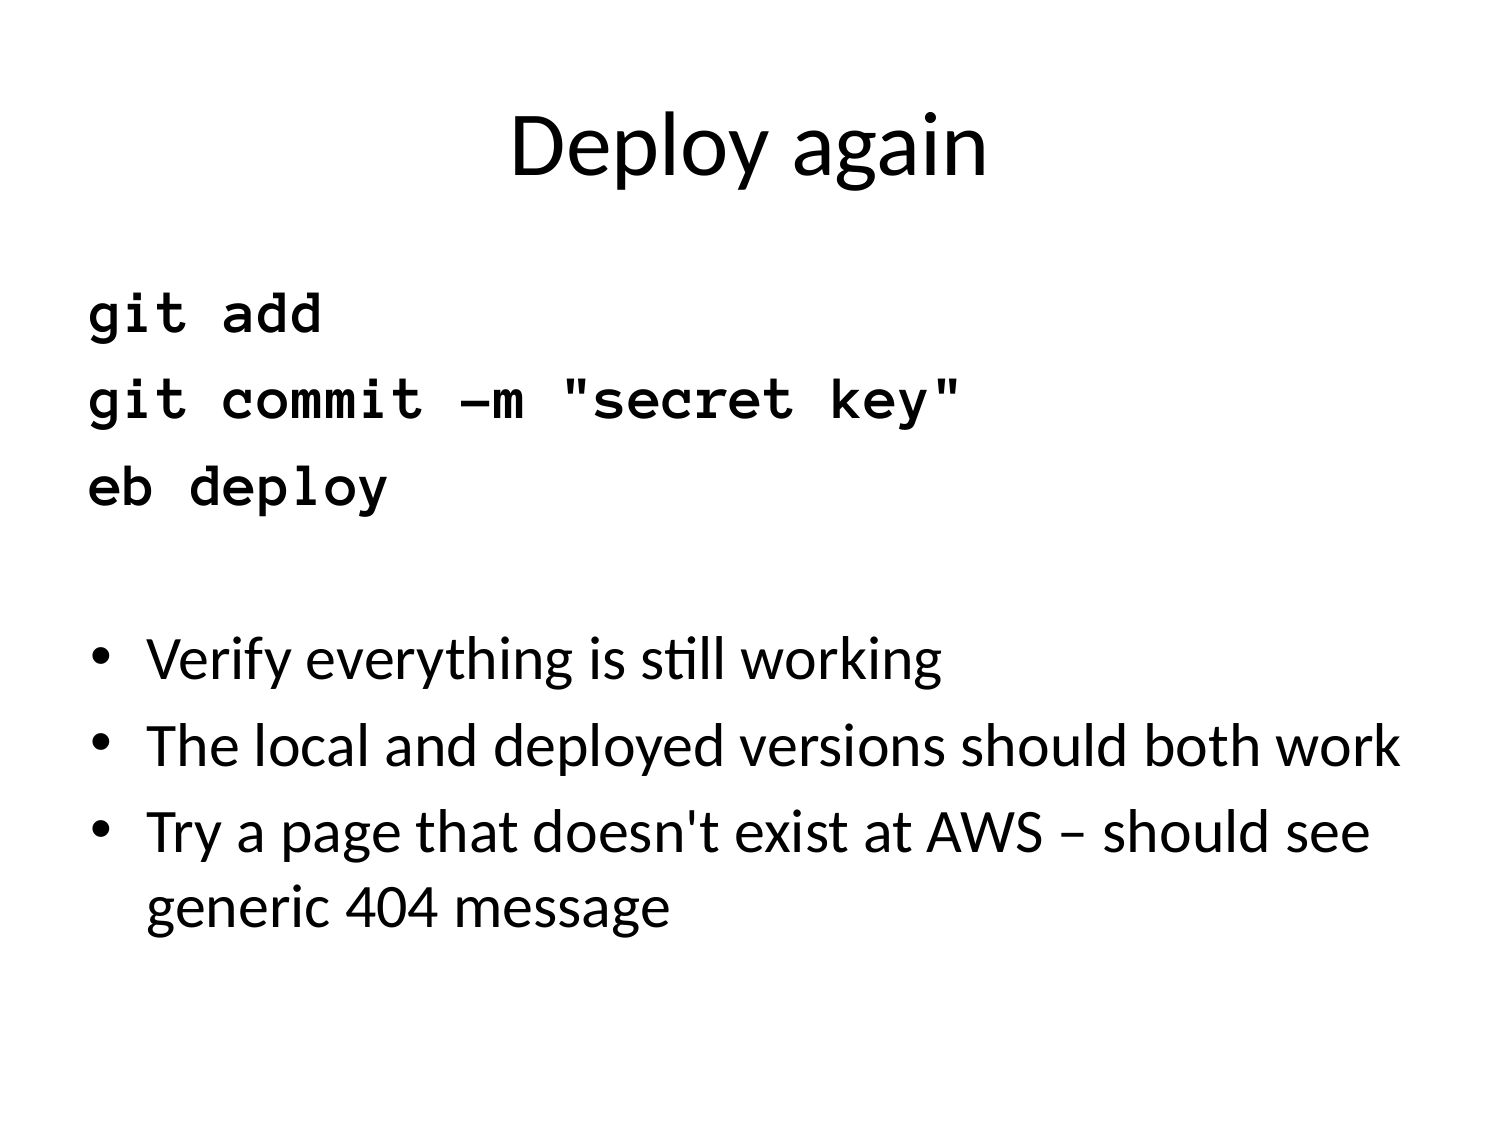

# Deploy again
git add
git commit -m "secret key"
eb deploy

Verify everything is still working
The local and deployed versions should both work
Try a page that doesn't exist at AWS – should see generic 404 message